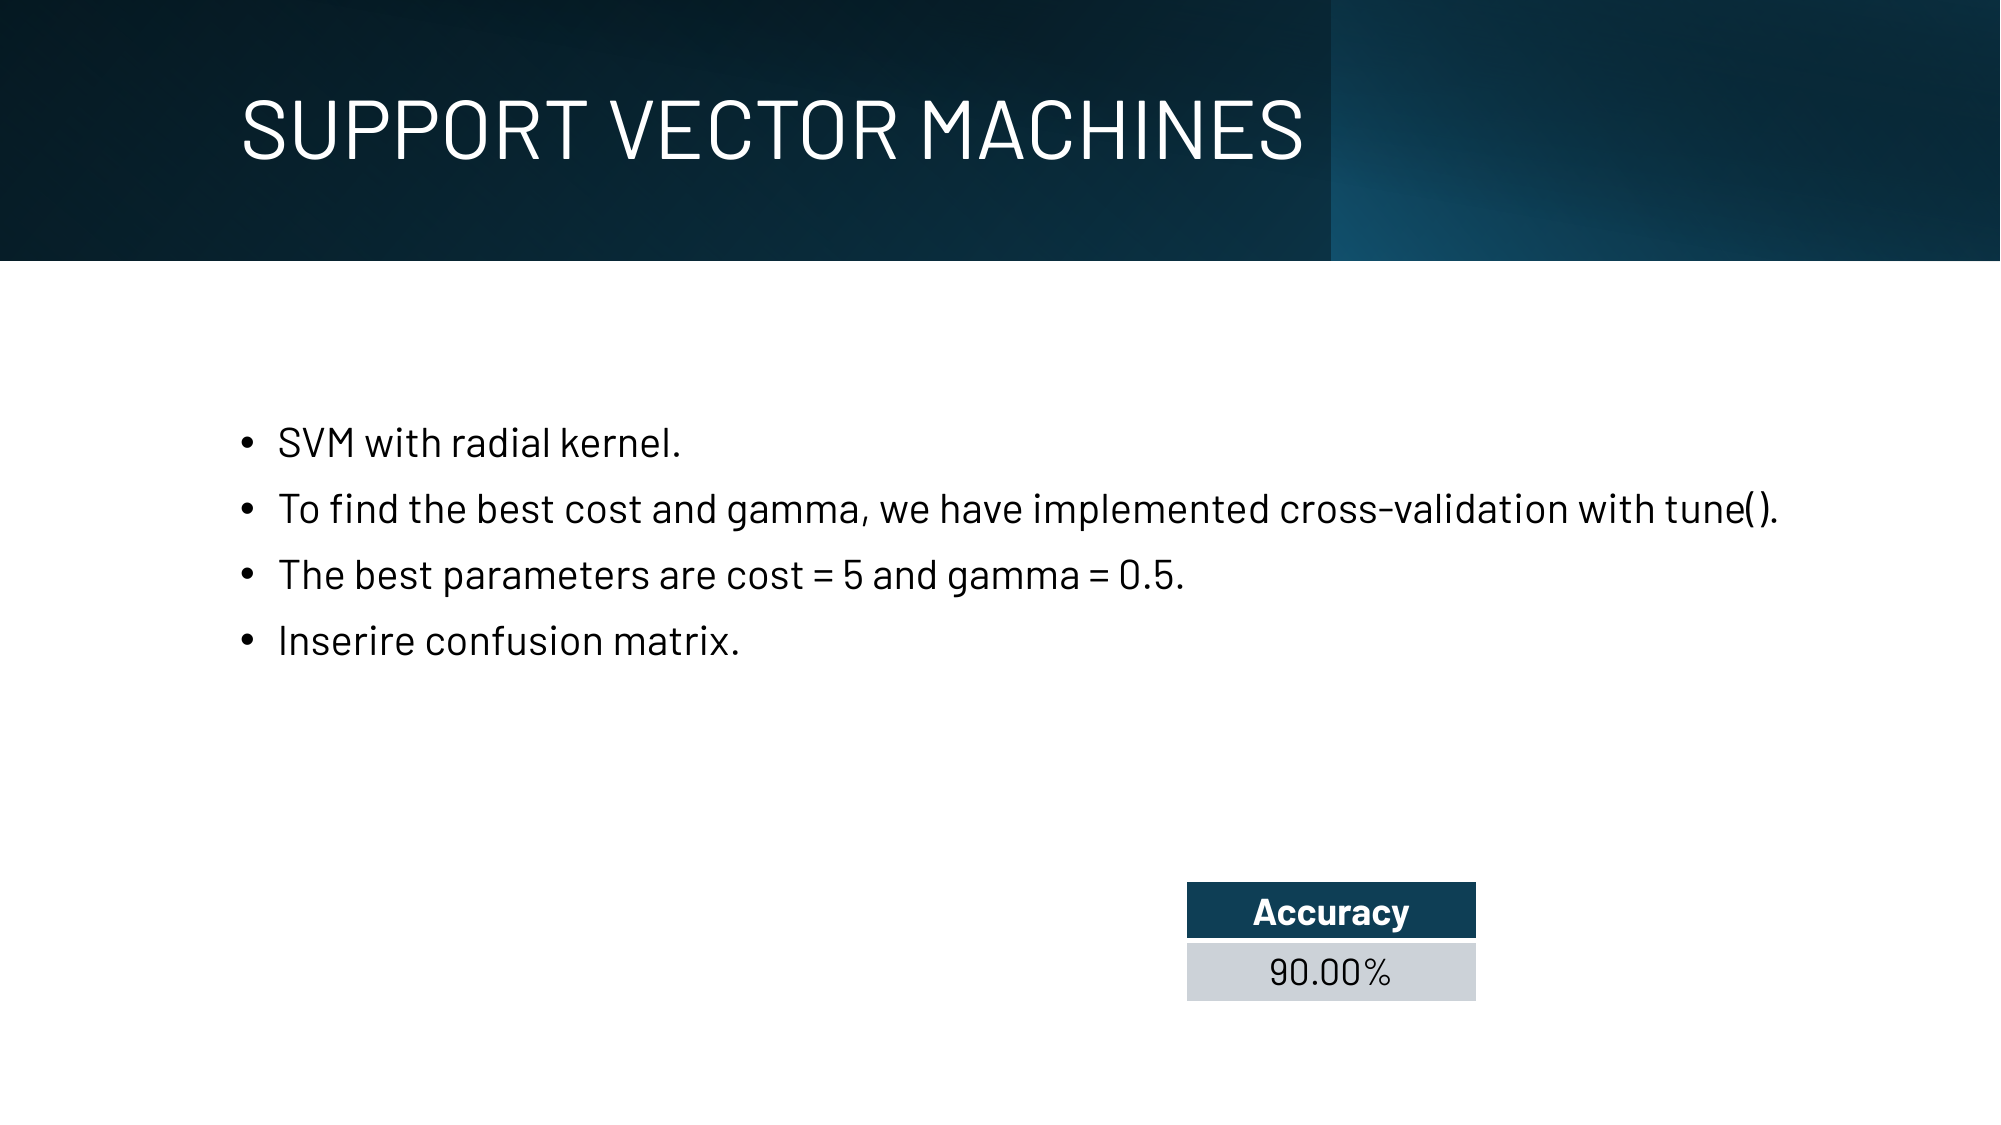

# SUPPORT VECTOR MACHINES
SVM with radial kernel.
To find the best cost and gamma, we have implemented cross-validation with tune().
The best parameters are cost = 5 and gamma = 0.5.
Inserire confusion matrix.

| Accuracy |
| --- |
| 90.00% |